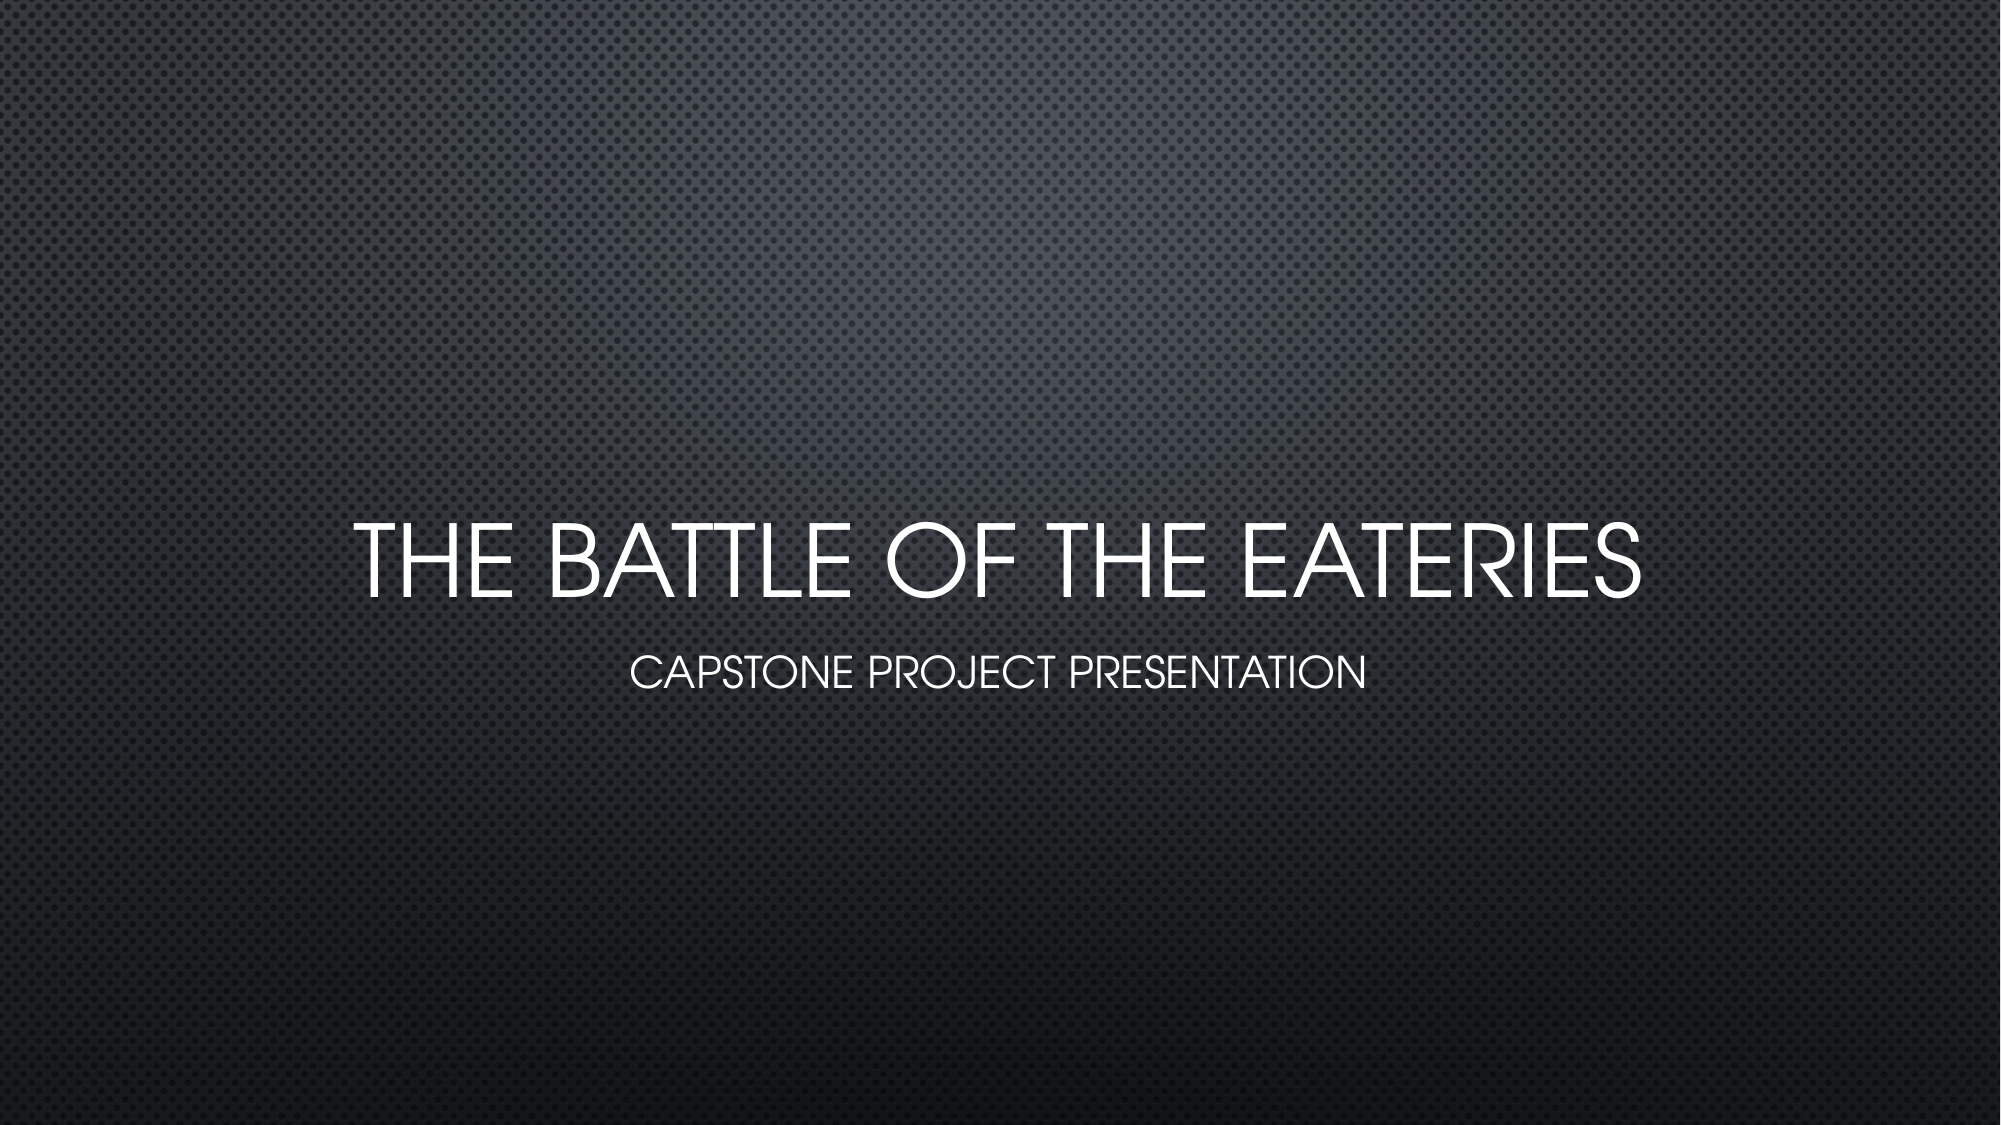

# THE BATTLE OF THE EATERIES
CAPSTONE PROJECT PRESENTATION